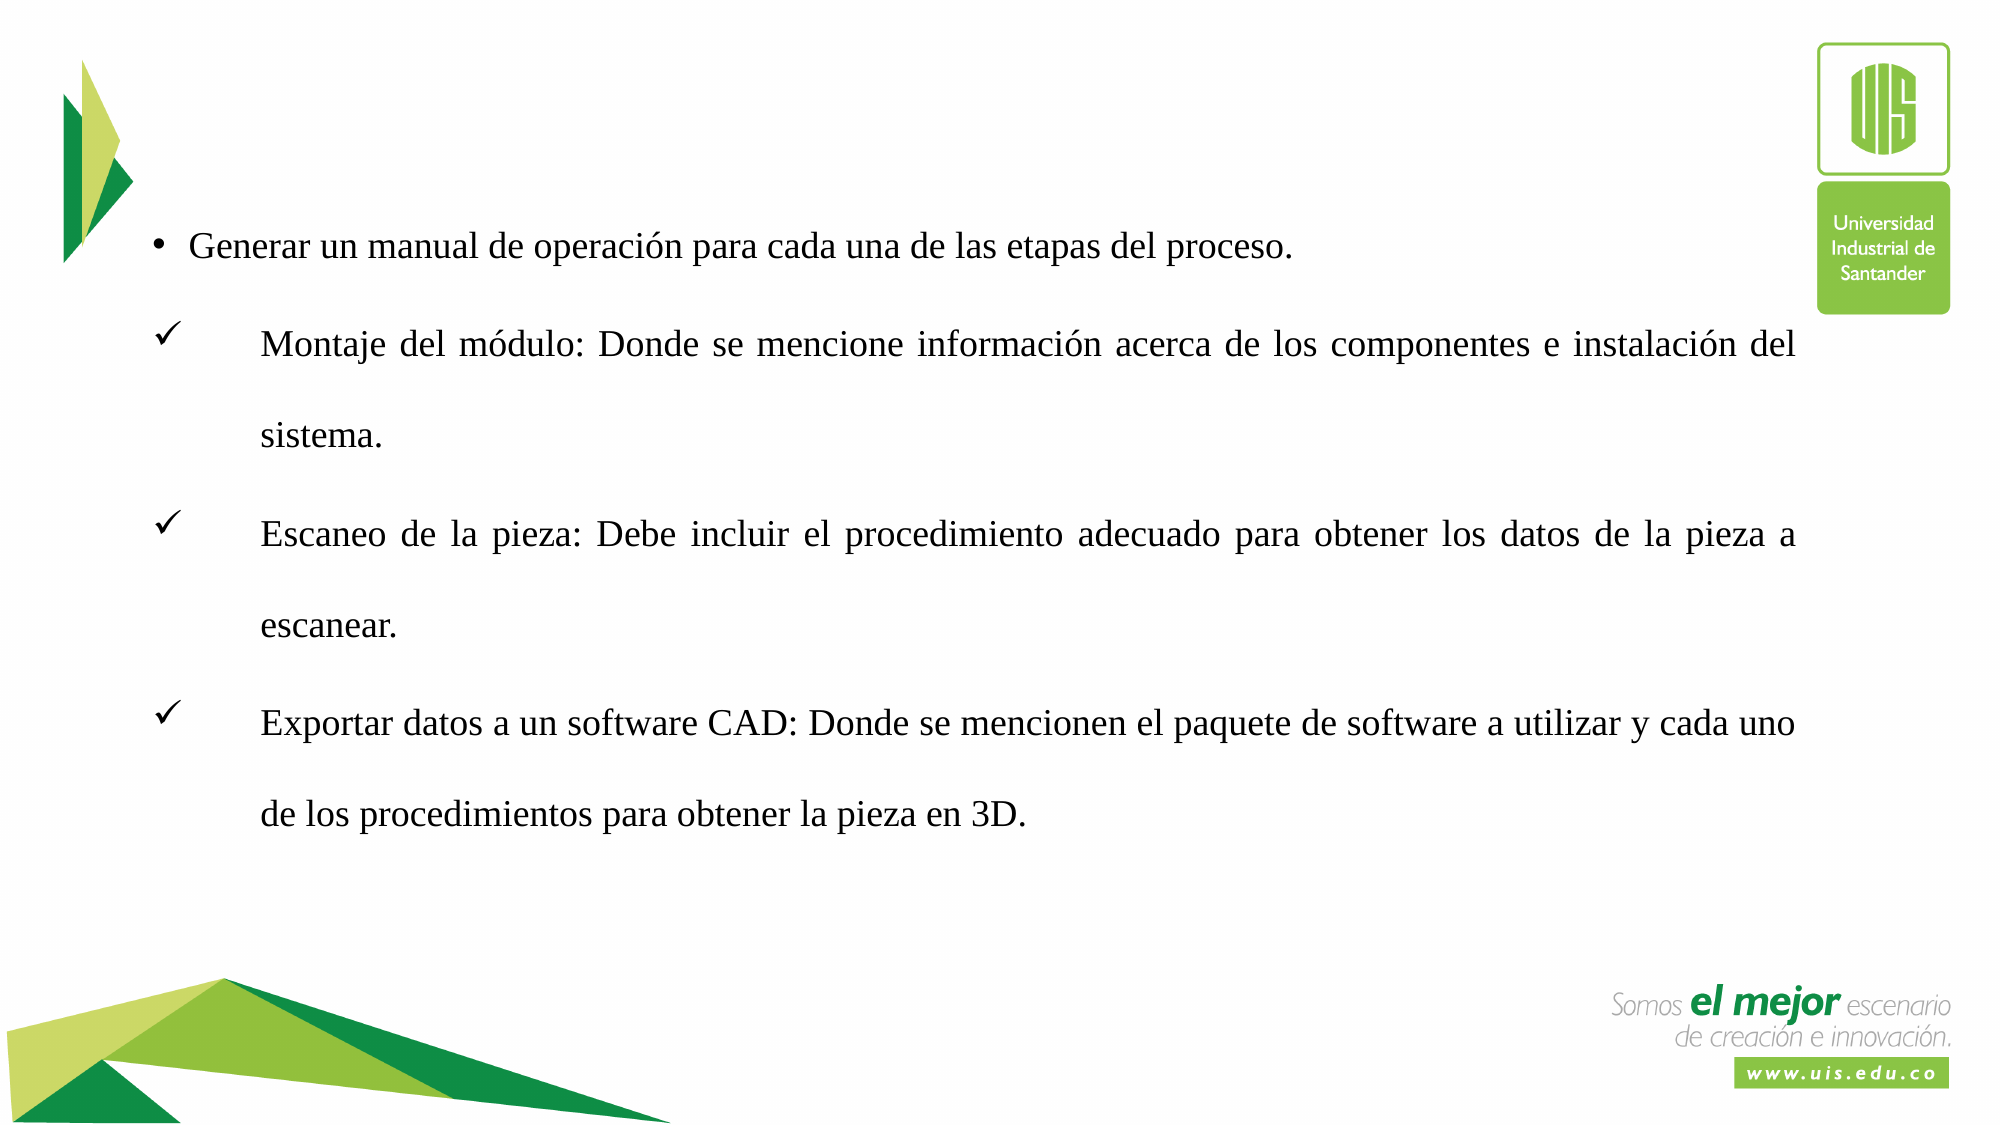

Generar un manual de operación para cada una de las etapas del proceso.
Montaje del módulo: Donde se mencione información acerca de los componentes e instalación del sistema.
Escaneo de la pieza: Debe incluir el procedimiento adecuado para obtener los datos de la pieza a escanear.
Exportar datos a un software CAD: Donde se mencionen el paquete de software a utilizar y cada uno de los procedimientos para obtener la pieza en 3D.